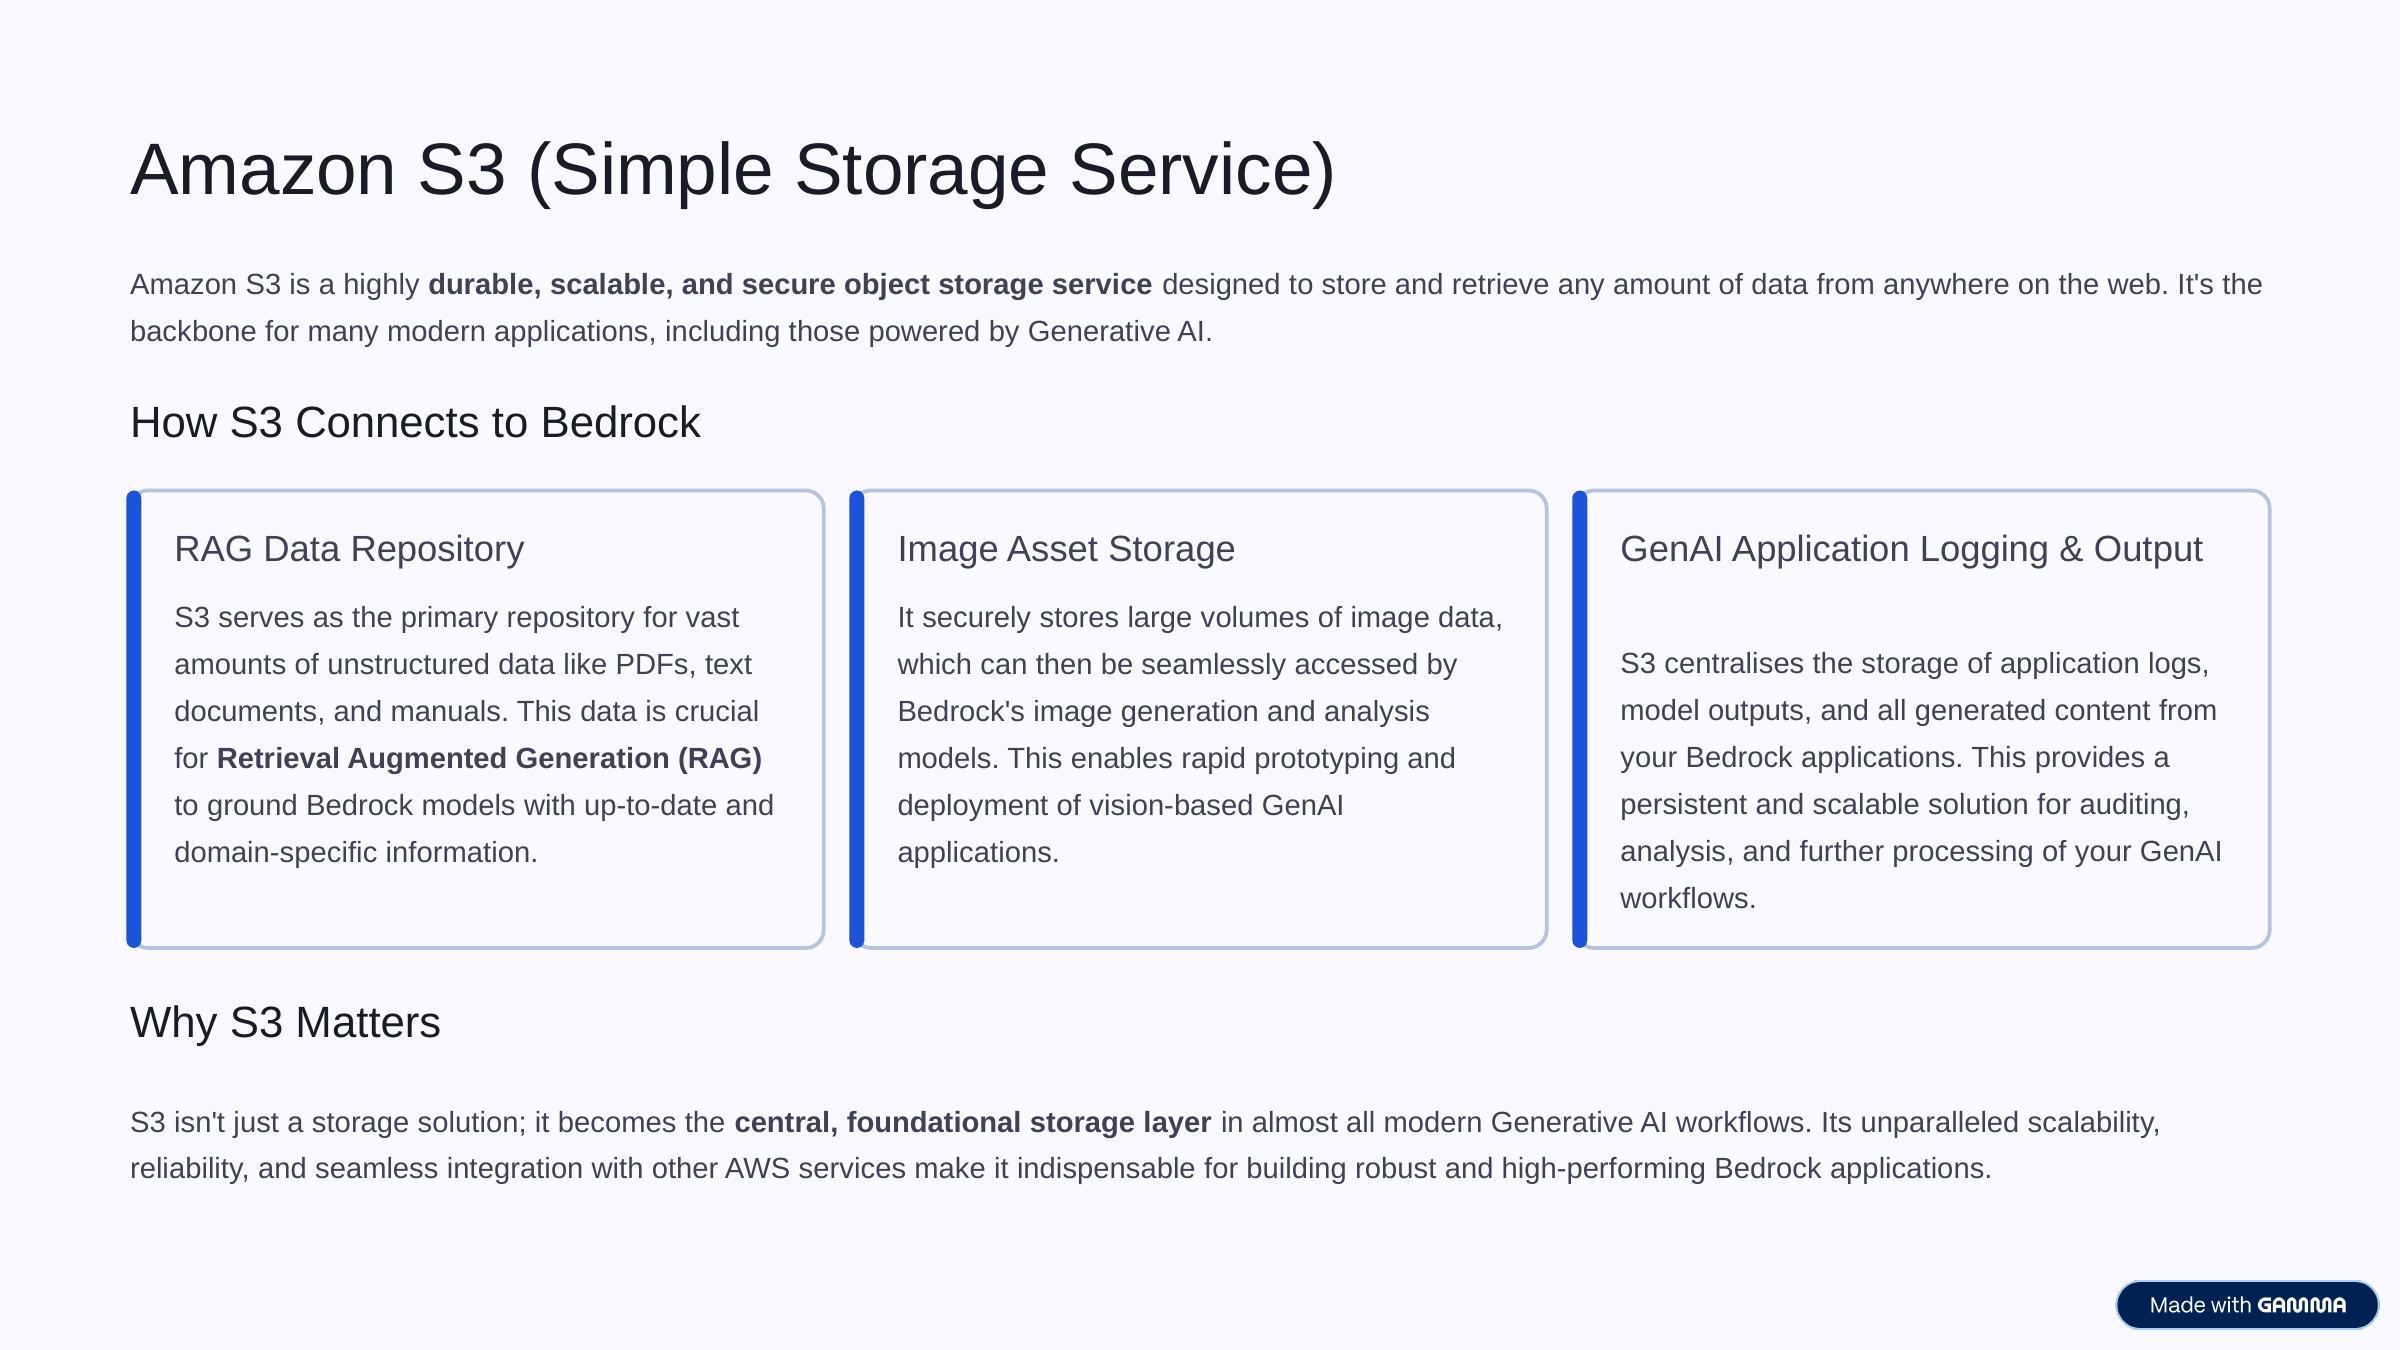

Amazon S3 (Simple Storage Service)
Amazon S3 is a highly durable, scalable, and secure object storage service designed to store and retrieve any amount of data from anywhere on the web. It's the backbone for many modern applications, including those powered by Generative AI.
How S3 Connects to Bedrock

RAG Data Repository
Image Asset Storage
GenAI Application Logging & Output
S3 serves as the primary repository for vast amounts of unstructured data like PDFs, text documents, and manuals. This data is crucial for Retrieval Augmented Generation (RAG) to ground Bedrock models with up-to-date and domain-specific information.
It securely stores large volumes of image data, which can then be seamlessly accessed by Bedrock's image generation and analysis models. This enables rapid prototyping and deployment of vision-based GenAI applications.
S3 centralises the storage of application logs, model outputs, and all generated content from your Bedrock applications. This provides a persistent and scalable solution for auditing, analysis, and further processing of your GenAI workflows.
Why S3 Matters
S3 isn't just a storage solution; it becomes the central, foundational storage layer in almost all modern Generative AI workflows. Its unparalleled scalability, reliability, and seamless integration with other AWS services make it indispensable for building robust and high-performing Bedrock applications.